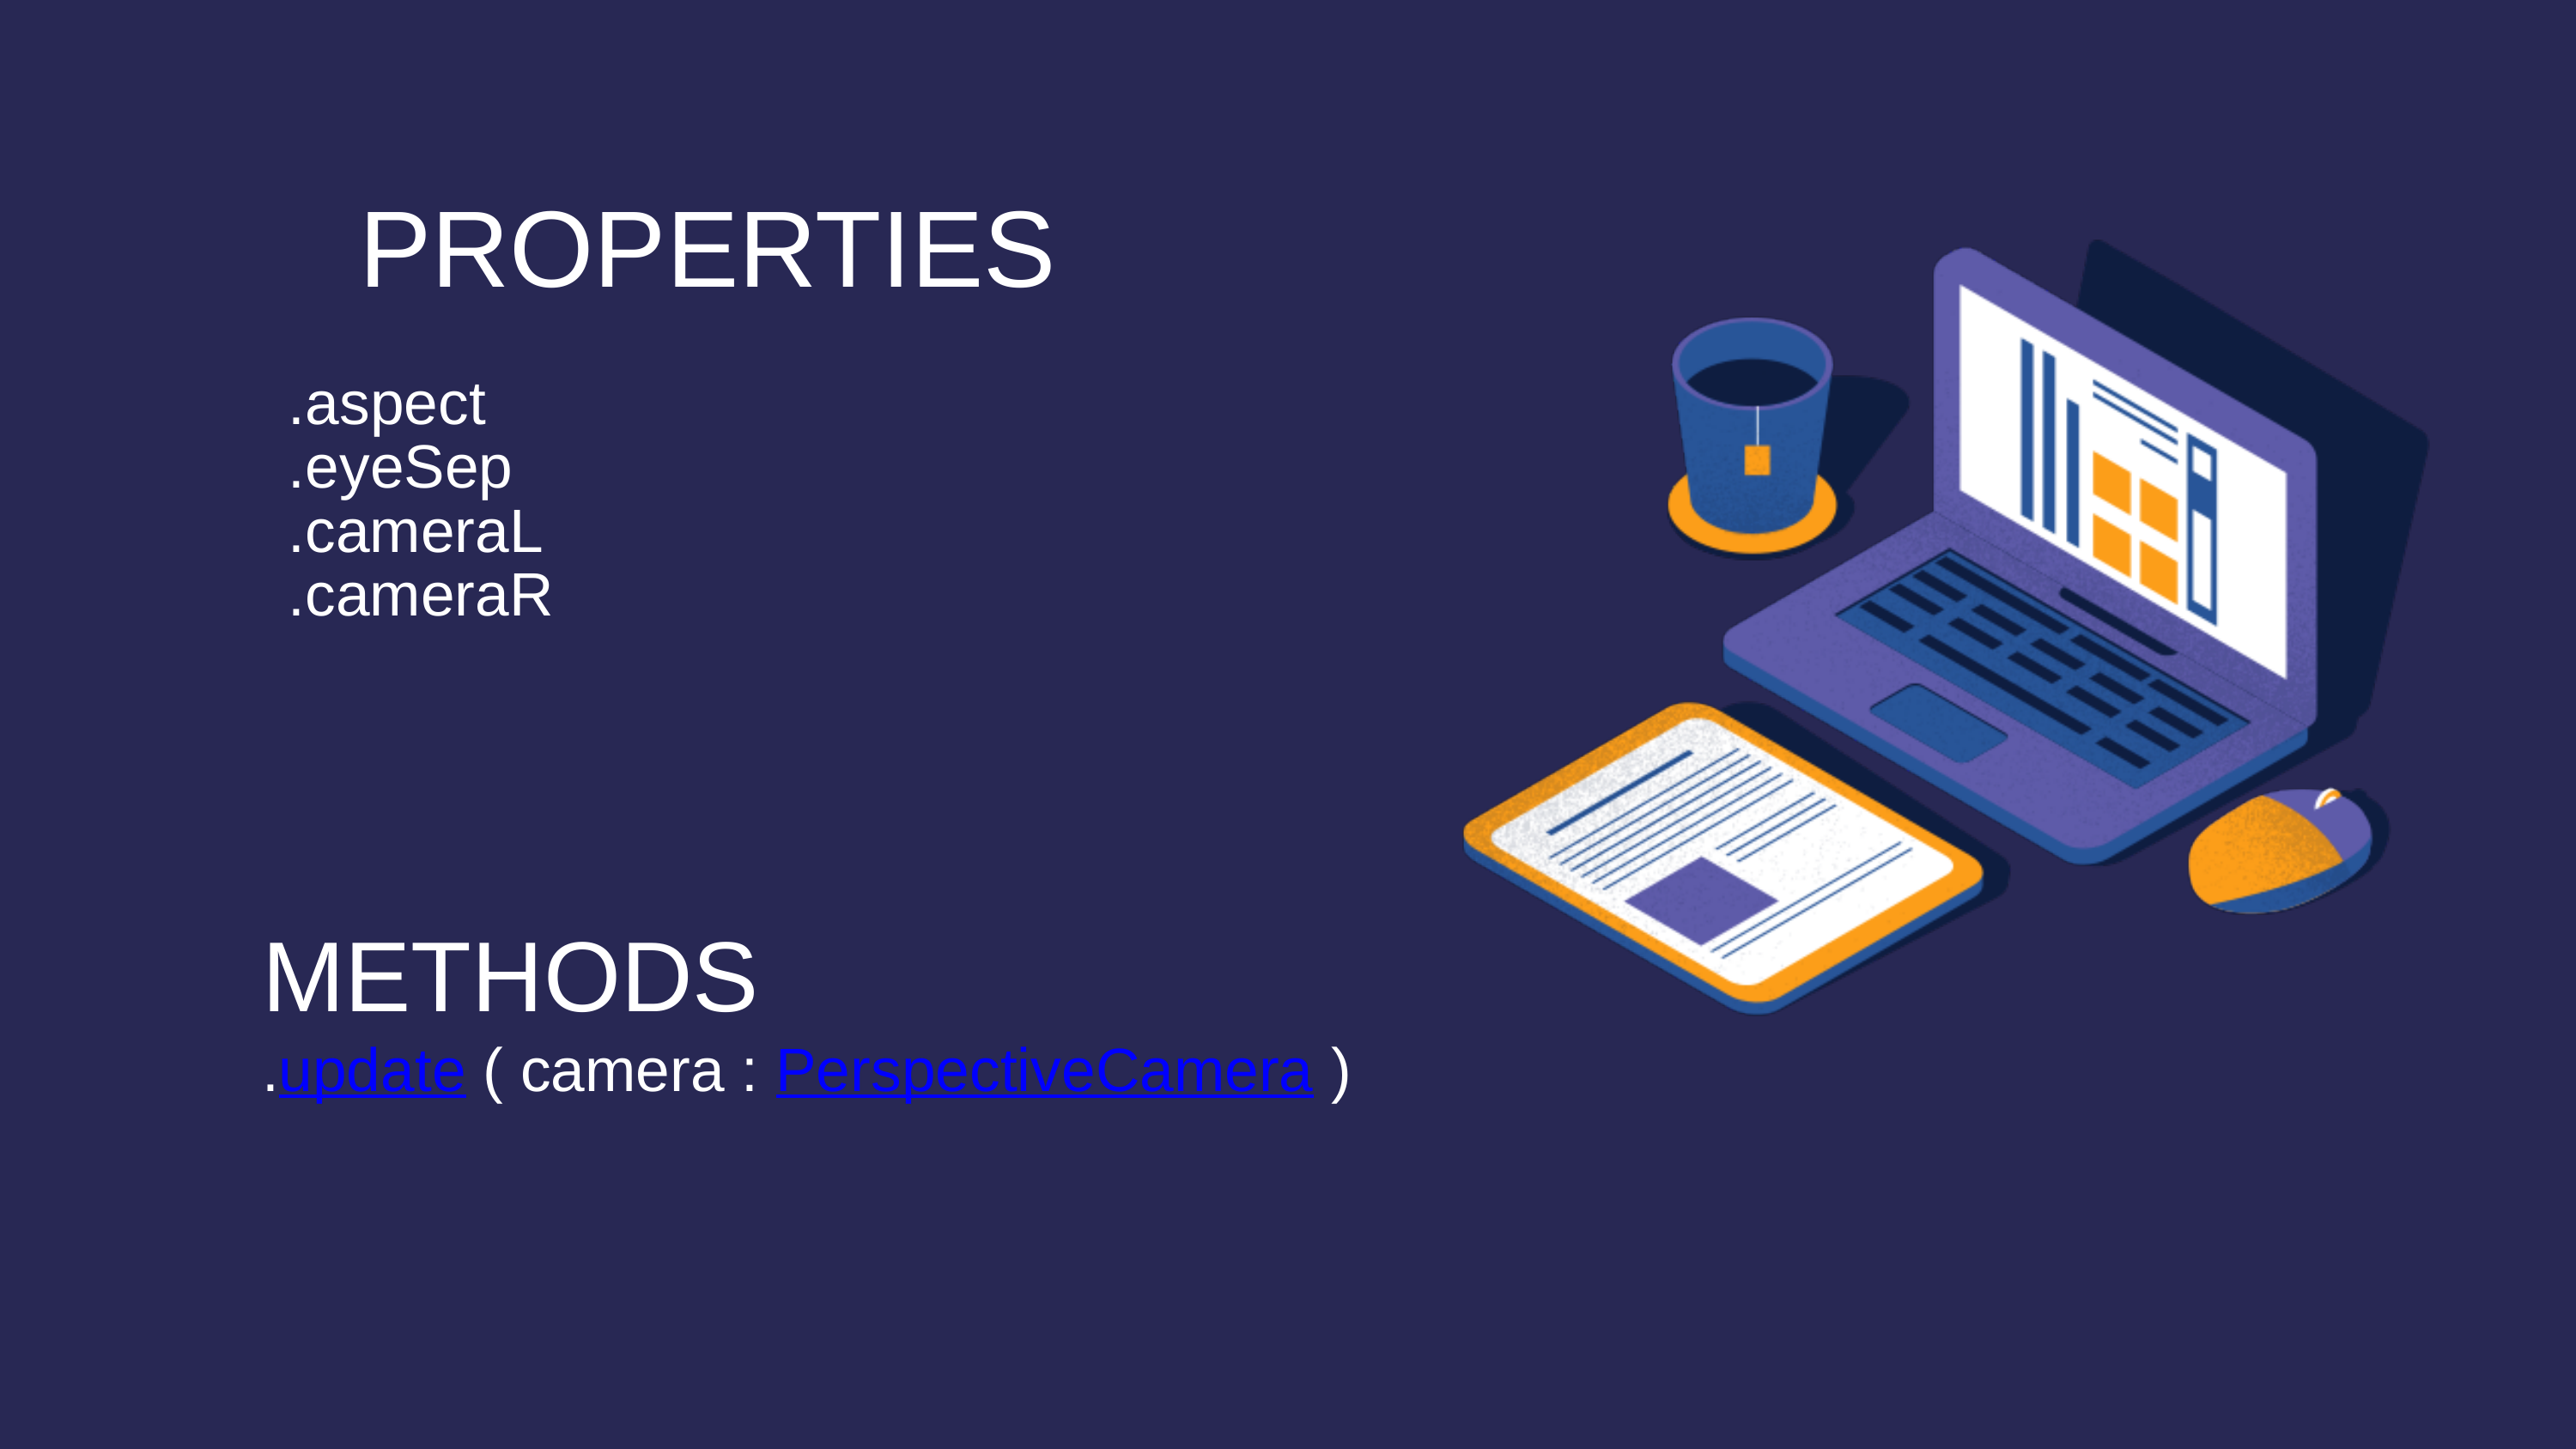

PROPERTIES

.aspect
.eyeSep
.cameraL
.cameraR
METHODS
.update ( camera : PerspectiveCamera )